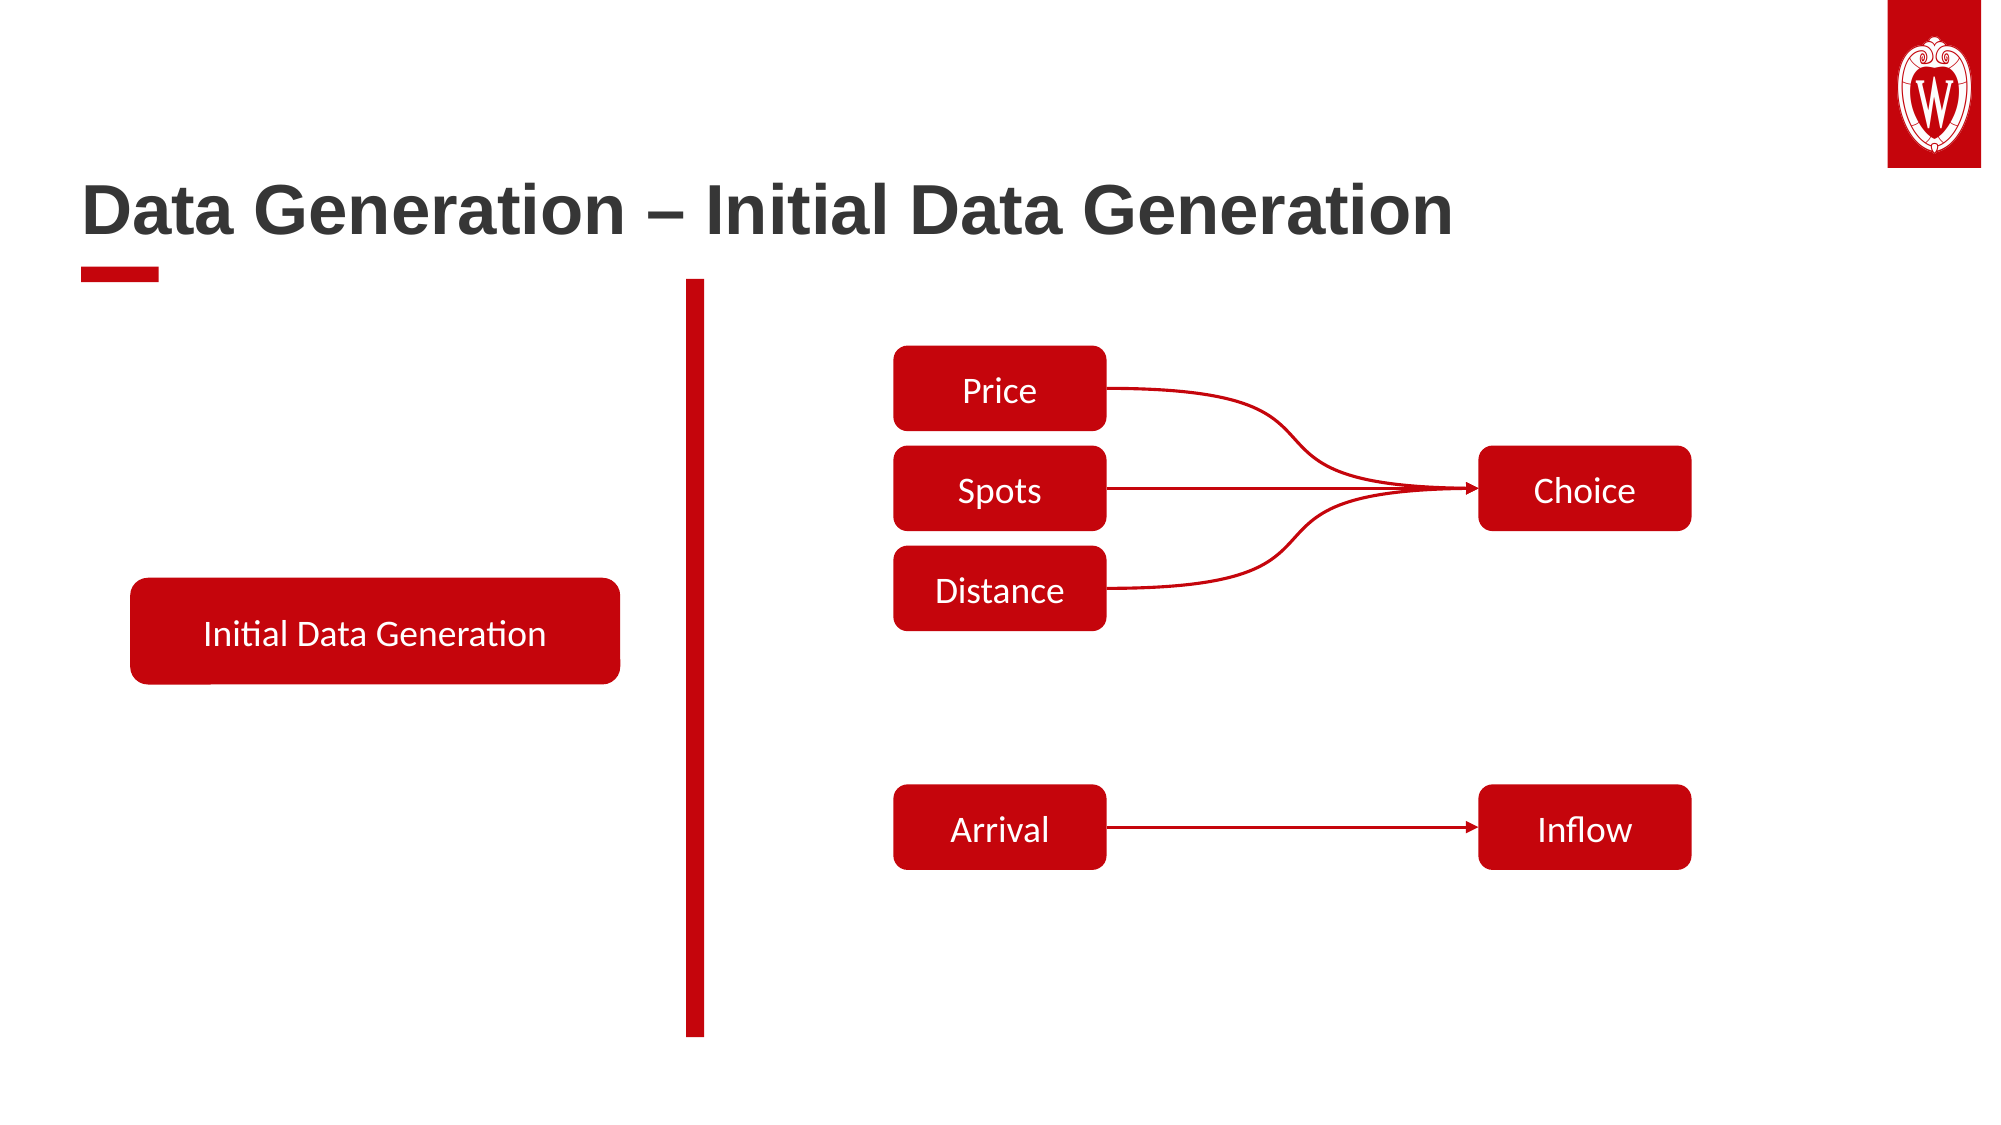

Data Generation – Initial Data Generation

Price
Choice
Spots
Distance
Initial Data Generation
Arrival
Inflow